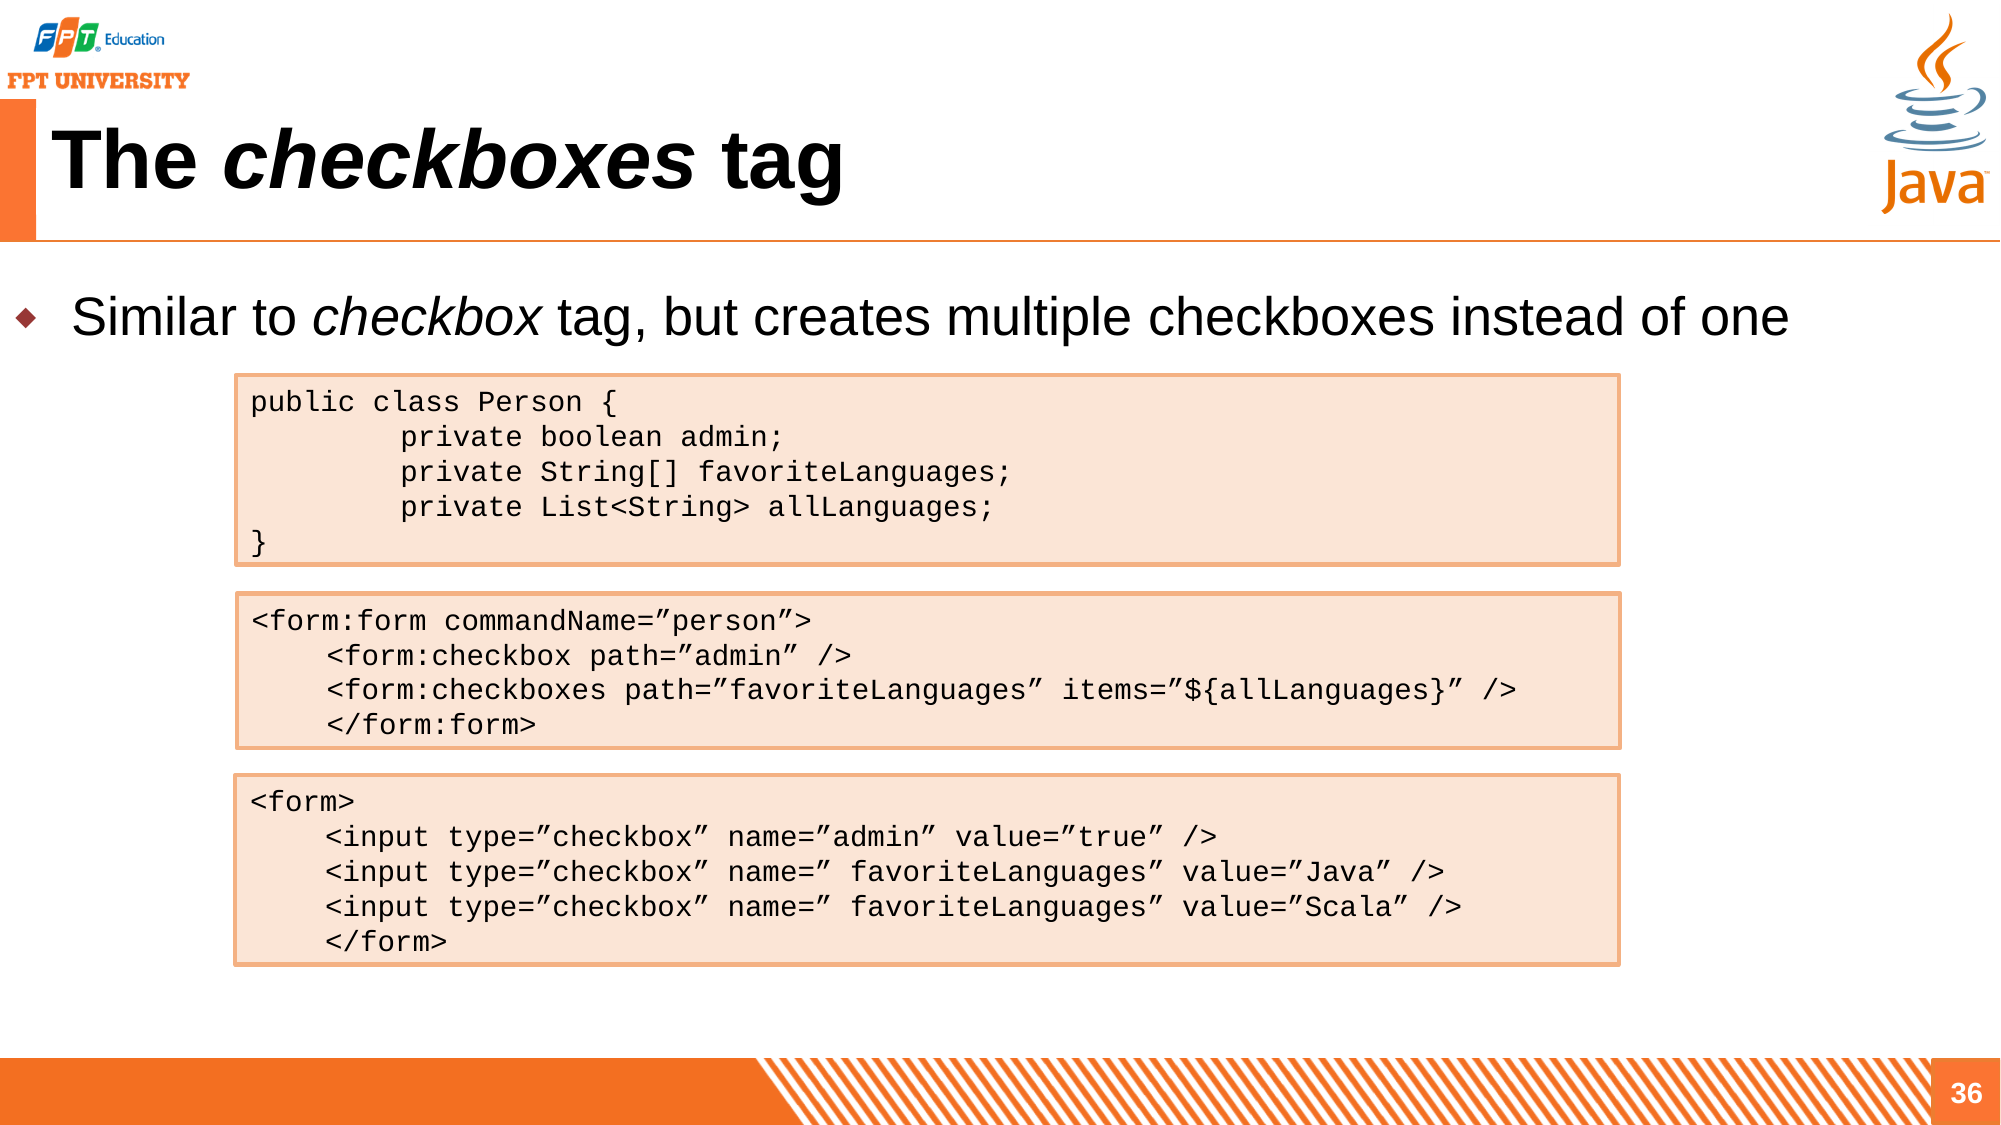

# The checkboxes tag
Similar to checkbox tag, but creates multiple checkboxes instead of one

public class Person {
	private boolean admin;
	private String[] favoriteLanguages;
	private List<String> allLanguages;
}
<form:form commandName=”person”>
<form:checkbox path=”admin” />
<form:checkboxes path=”favoriteLanguages” items=”${allLanguages}” />
</form:form>
<form>
<input type=”checkbox” name=”admin” value=”true” />
<input type=”checkbox” name=” favoriteLanguages” value=”Java” />
<input type=”checkbox” name=” favoriteLanguages” value=”Scala” />
</form>
36